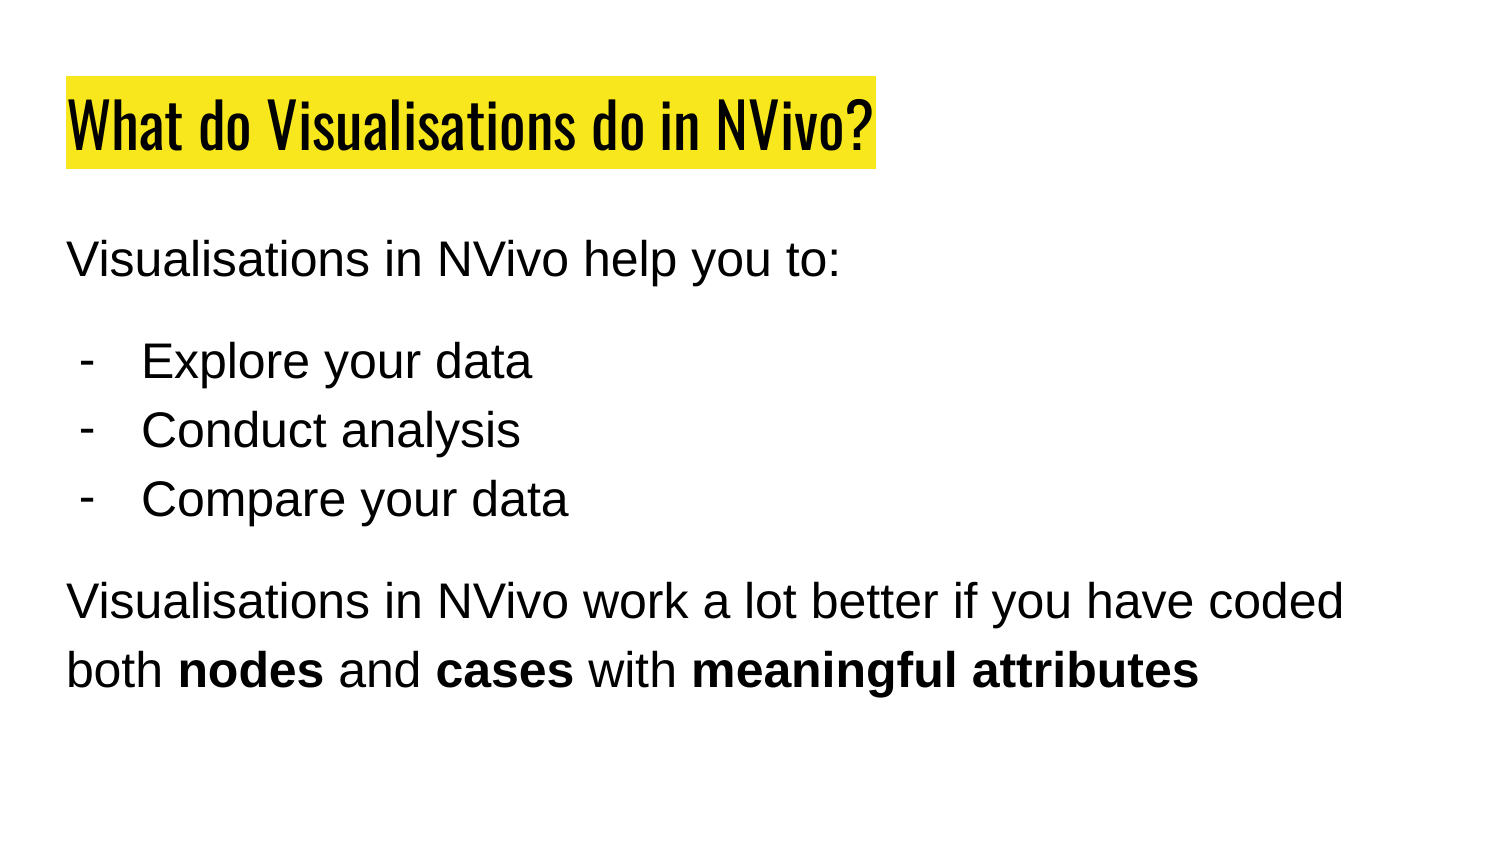

# What do Visualisations do in NVivo?

Visualisations in NVivo help you to:
Explore your data
Conduct analysis
Compare your data
Visualisations in NVivo work a lot better if you have coded both nodes and cases with meaningful attributes